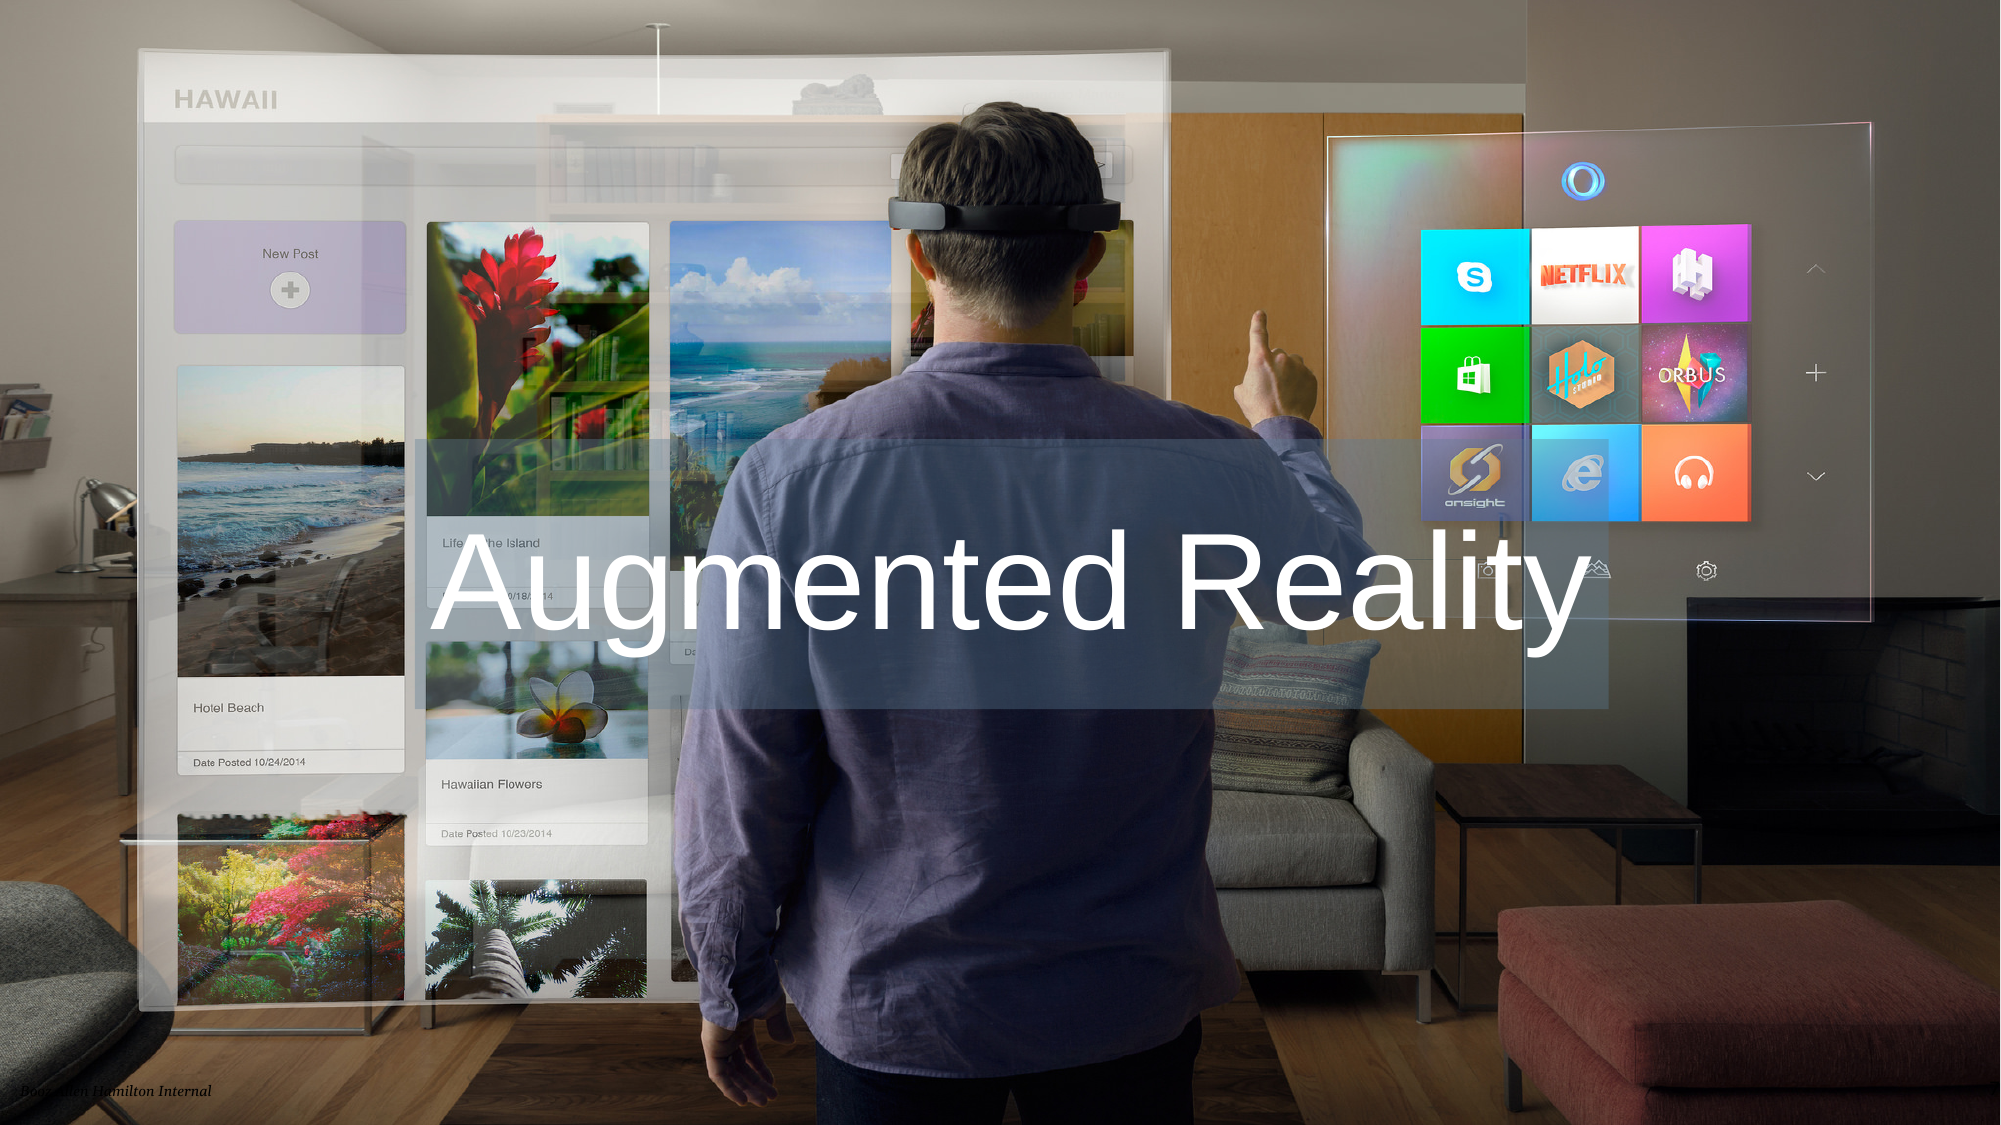

Augmented Reality
7
Booz Allen Hamilton Internal